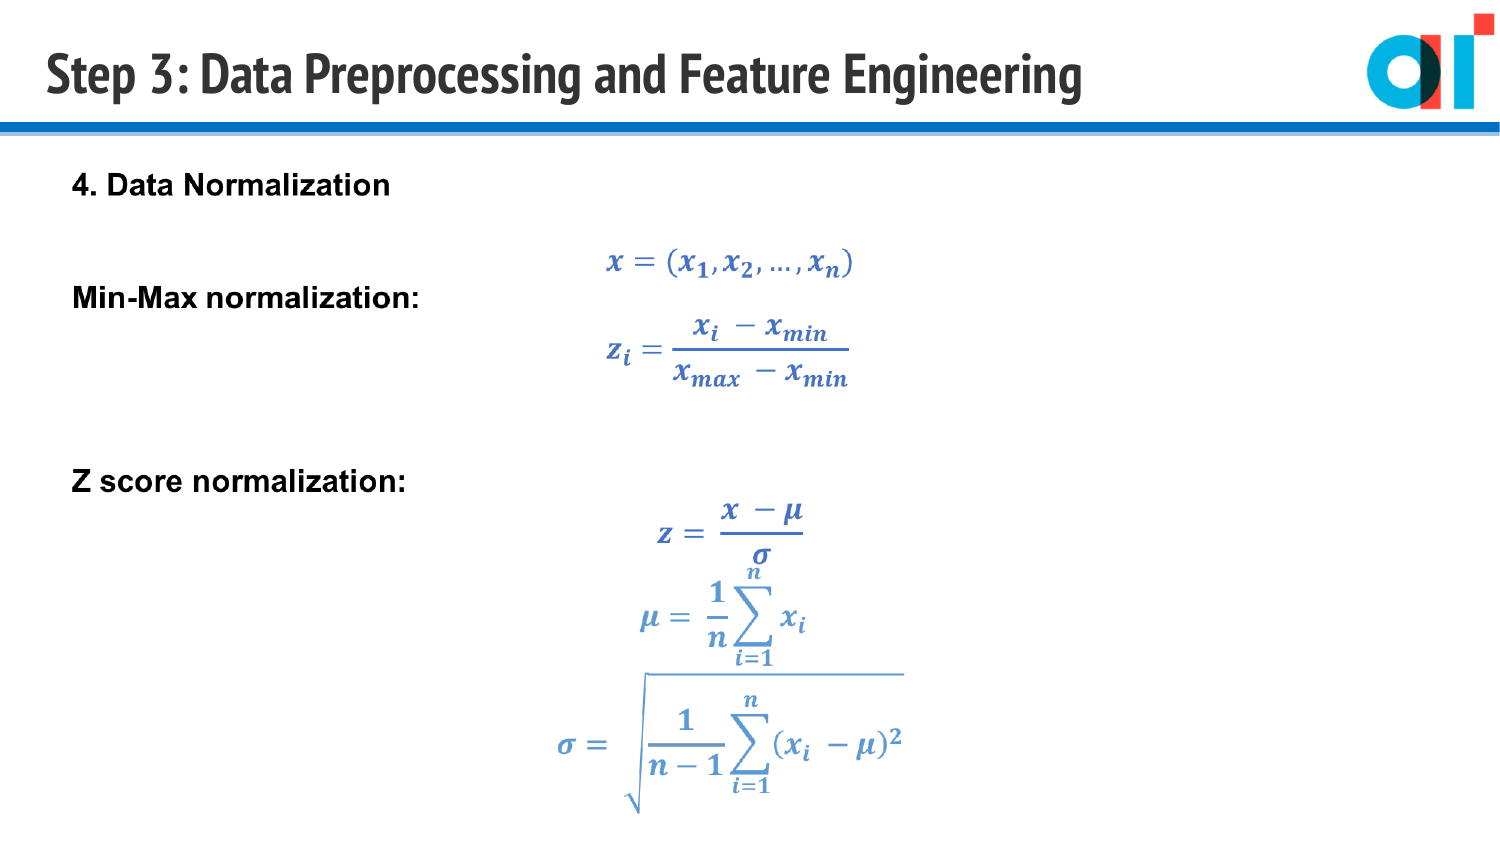

Step 3: Data Preprocessing and Feature Engineering